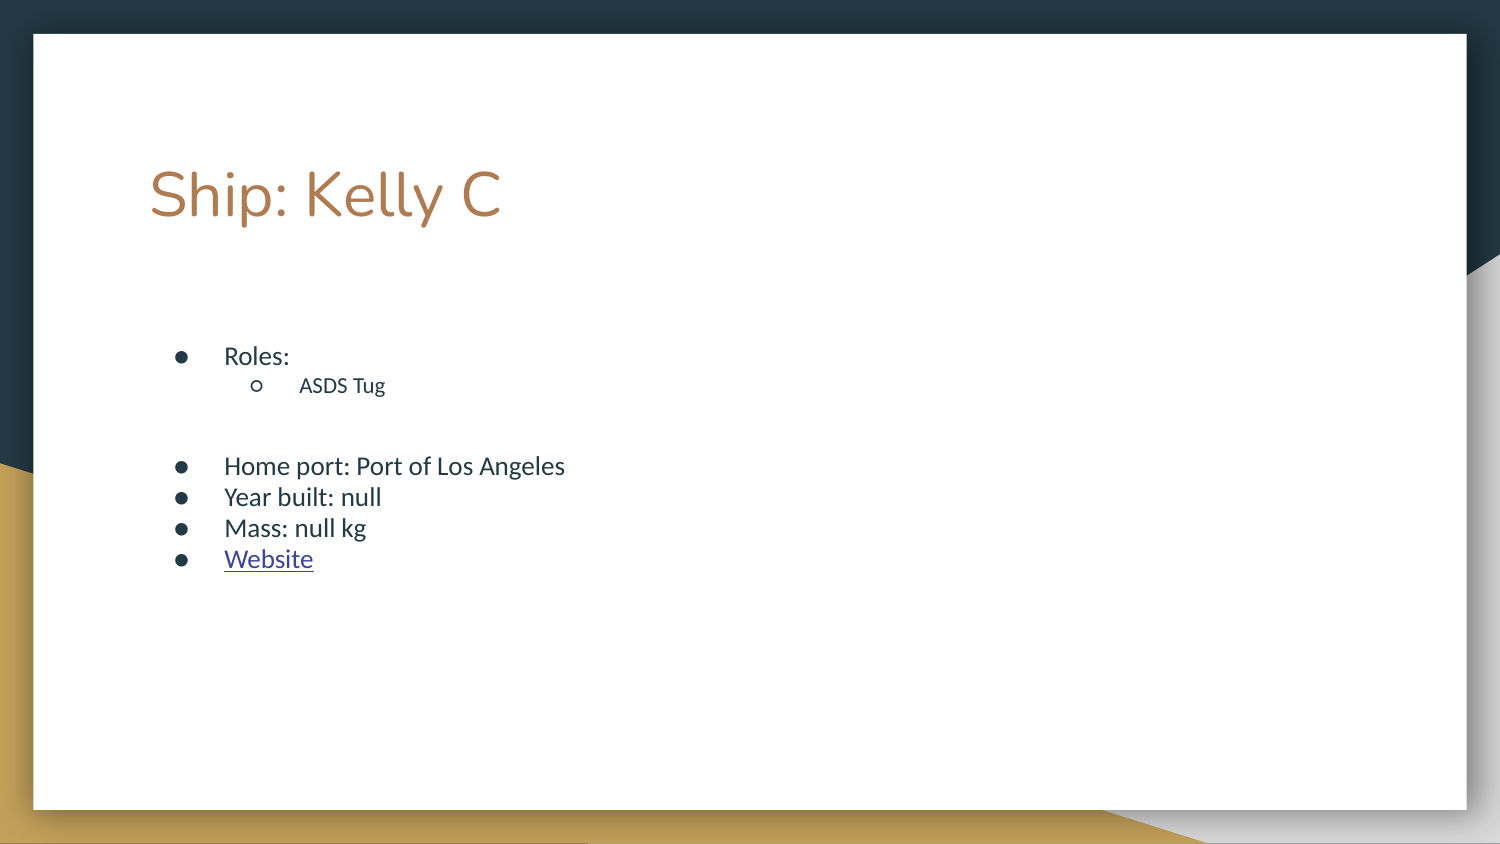

# Ship: Kelly C
Roles:
ASDS Tug

Home port: Port of Los Angeles
Year built: null
Mass: null kg
Website